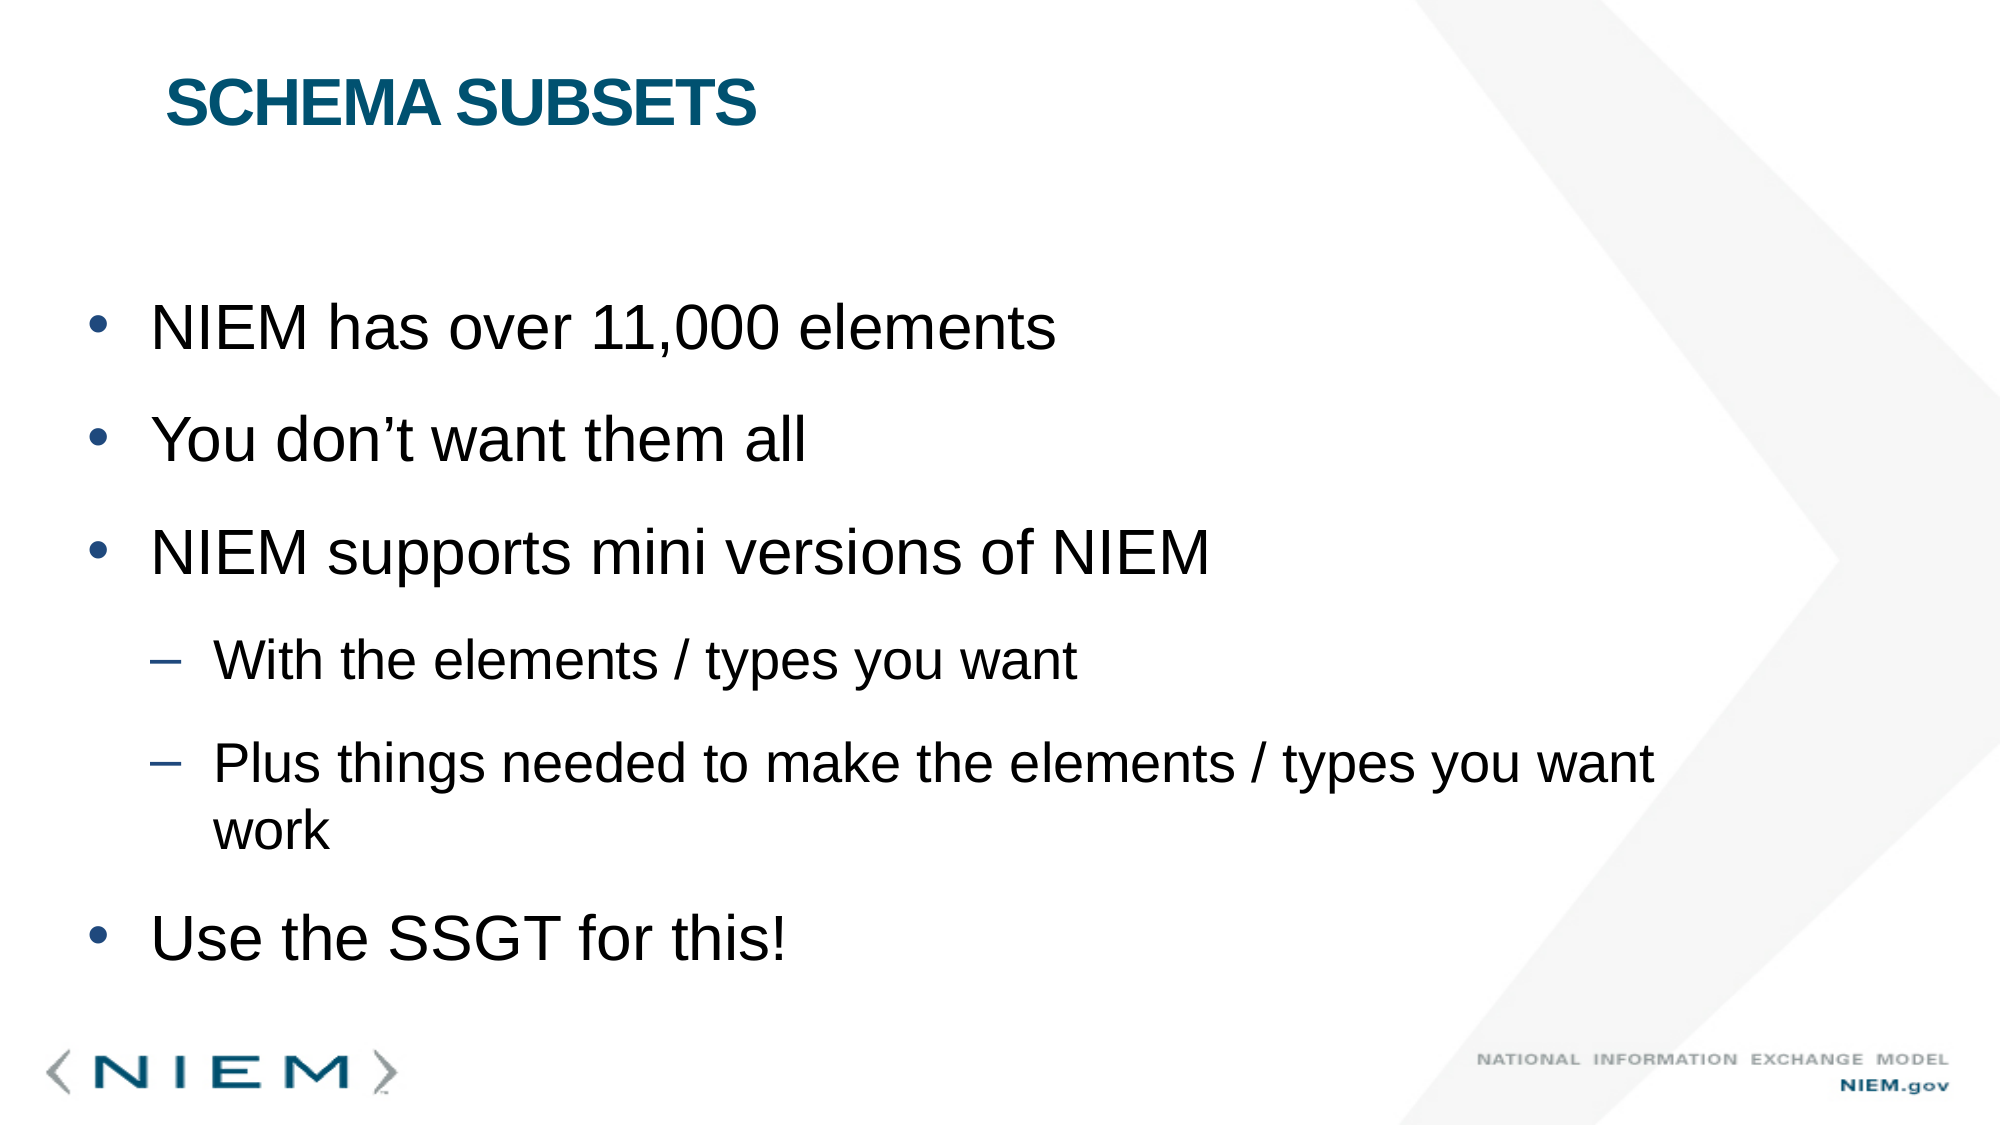

# Schema Subsets
NIEM has over 11,000 elements
You don’t want them all
NIEM supports mini versions of NIEM
With the elements / types you want
Plus things needed to make the elements / types you want work
Use the SSGT for this!